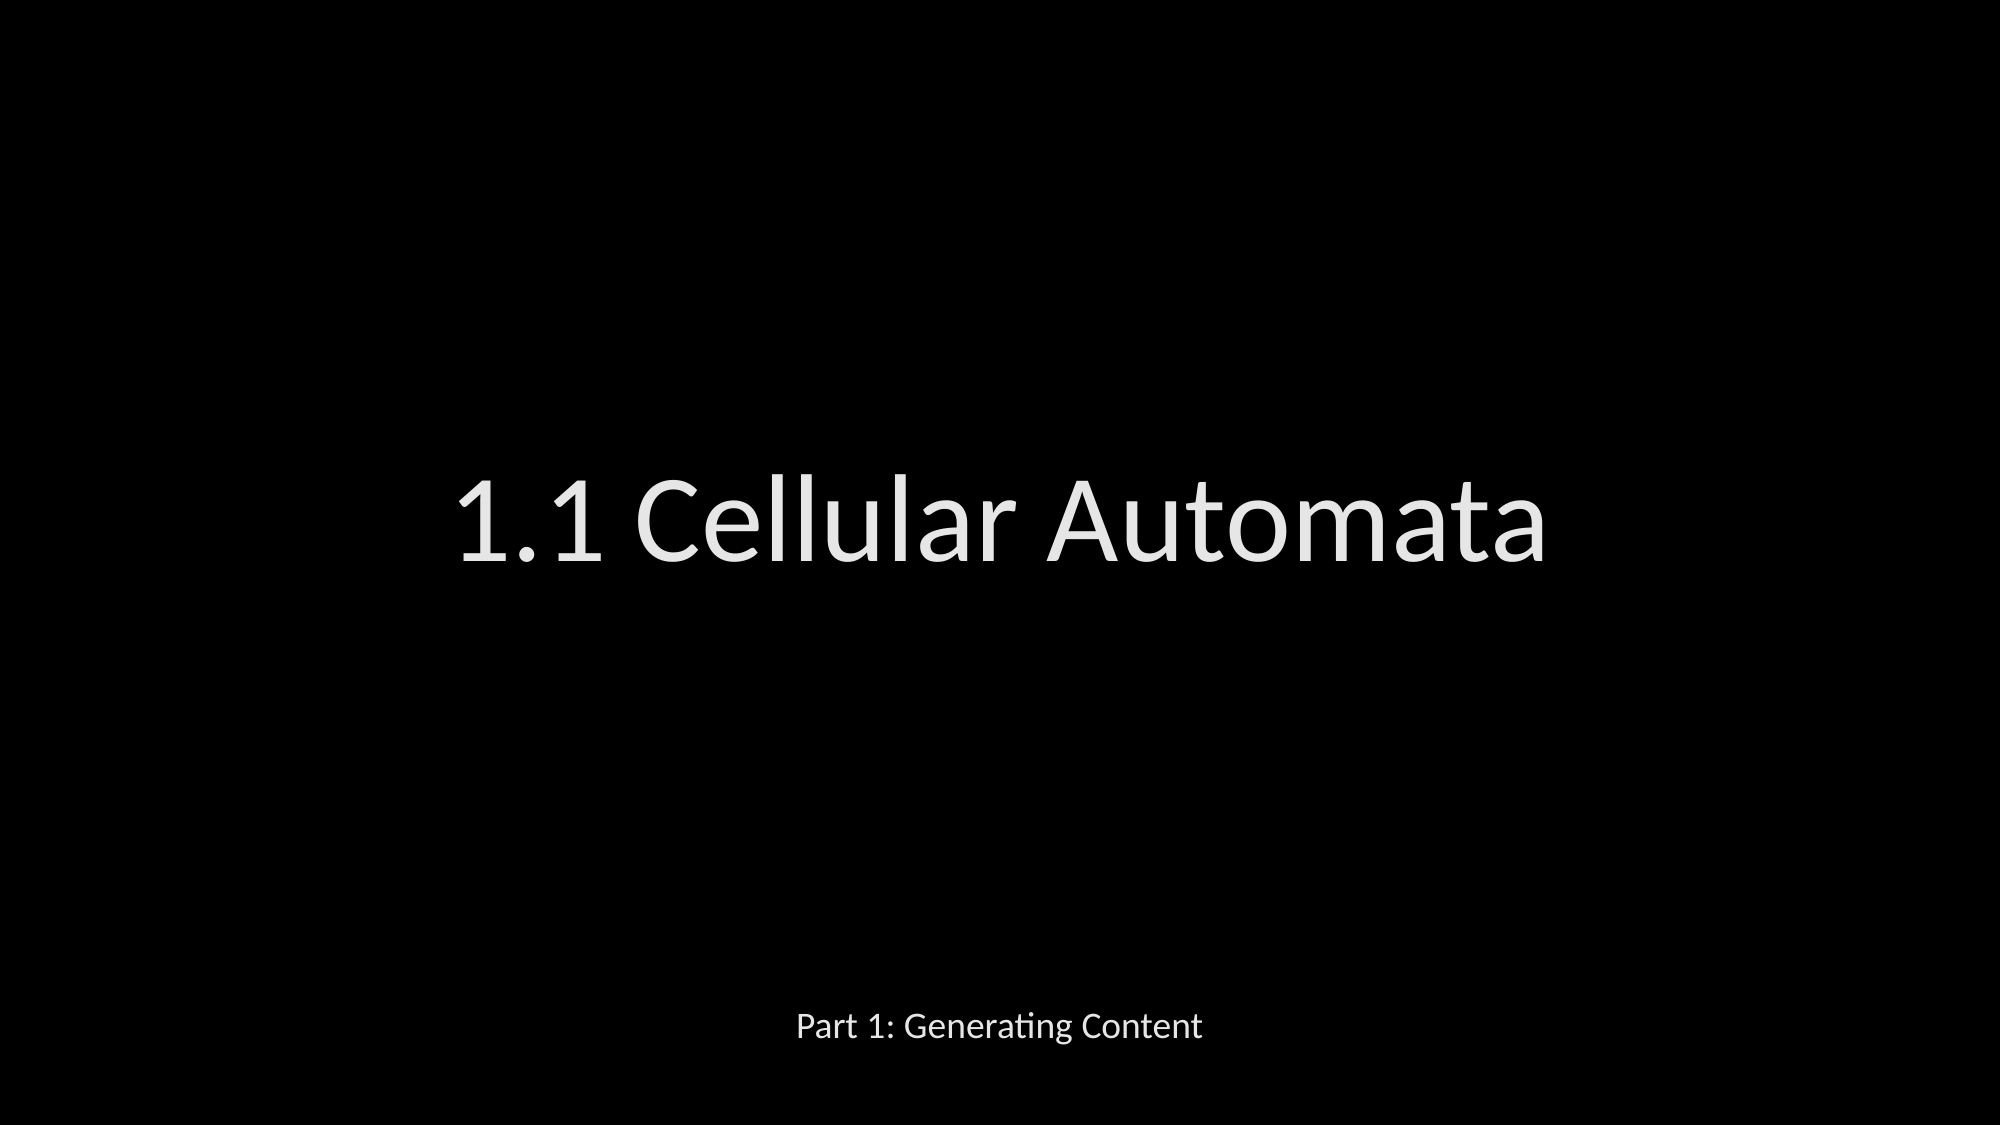

# 1.1 Cellular Automata
Part 1: Generating Content